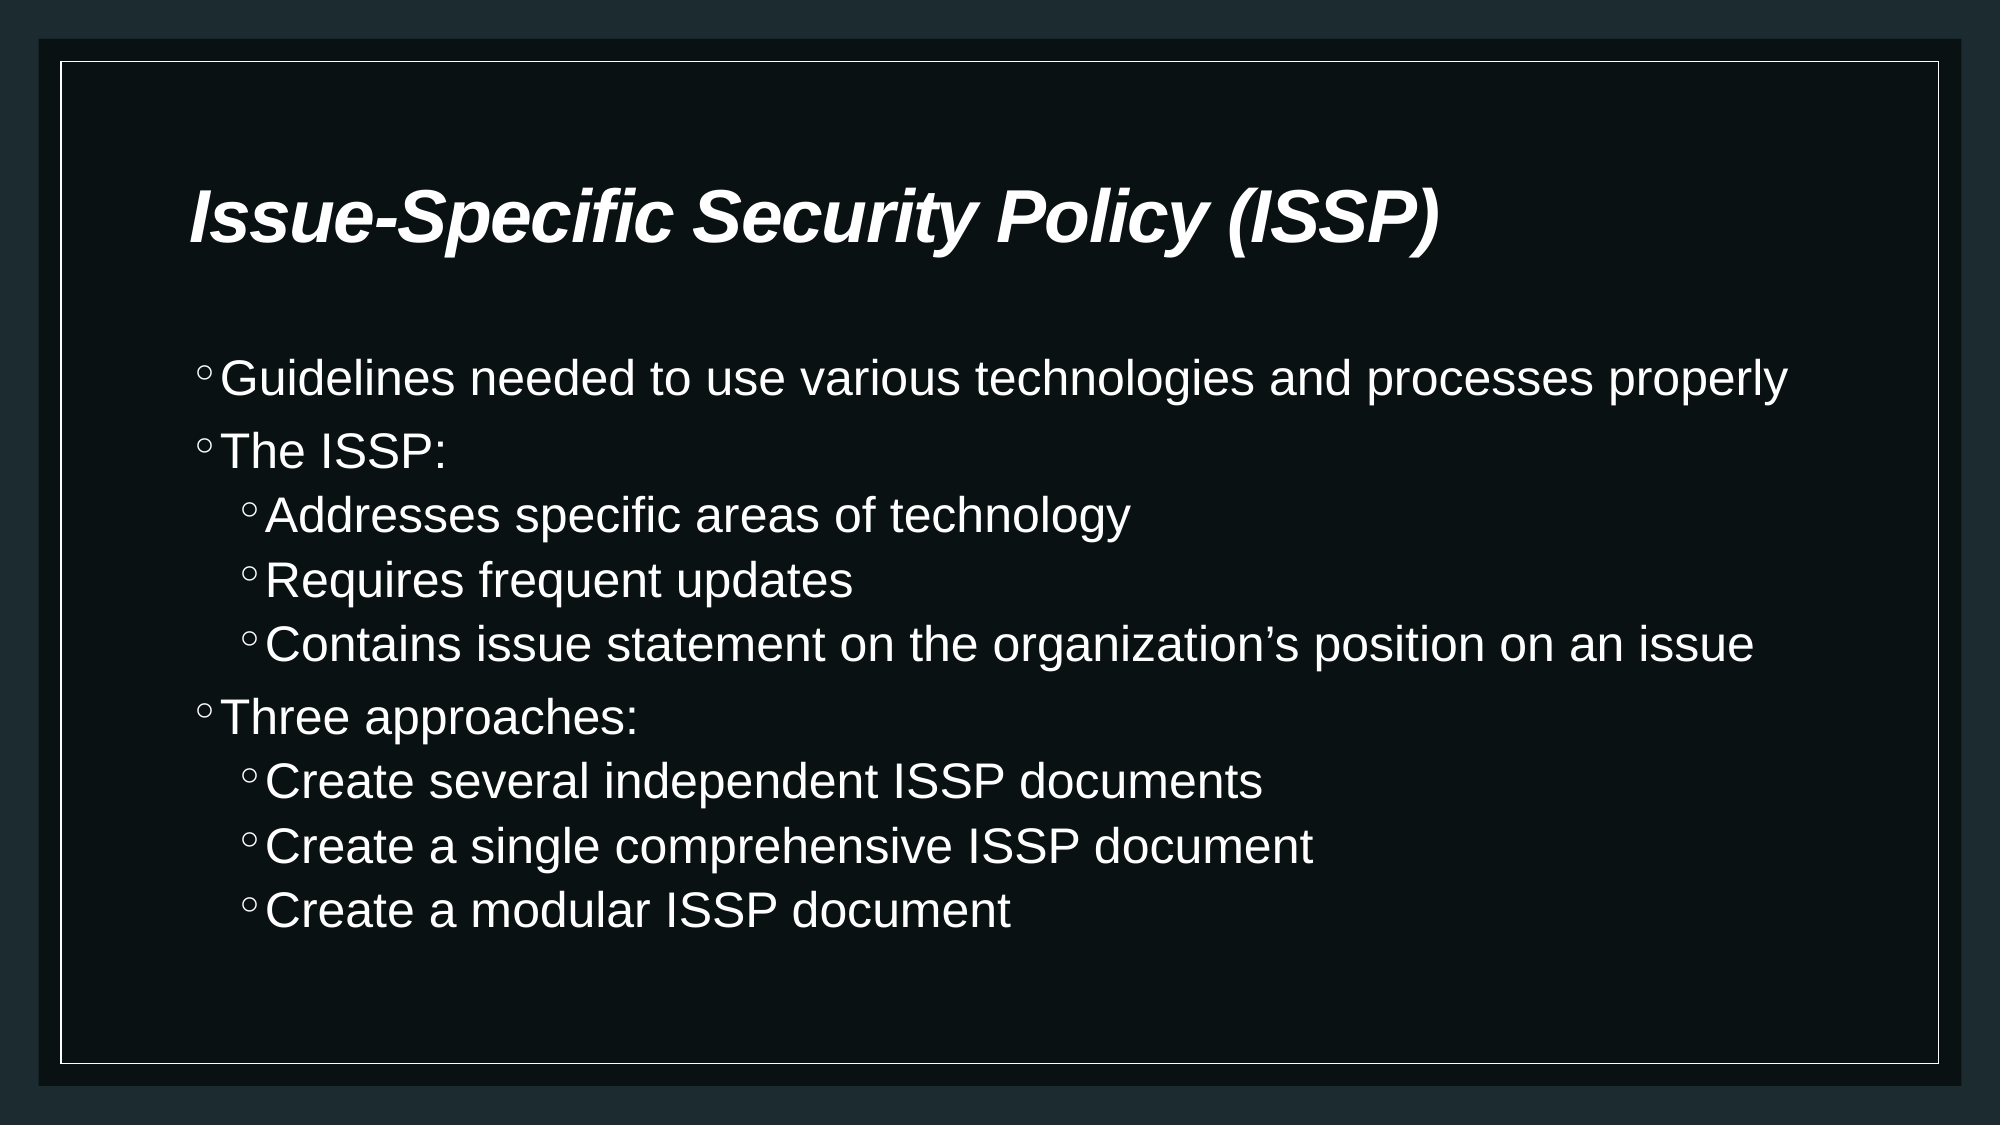

# Issue-Specific Security Policy (ISSP)
Guidelines needed to use various technologies and processes properly
The ISSP:
Addresses specific areas of technology
Requires frequent updates
Contains issue statement on the organization’s position on an issue
Three approaches:
Create several independent ISSP documents
Create a single comprehensive ISSP document
Create a modular ISSP document